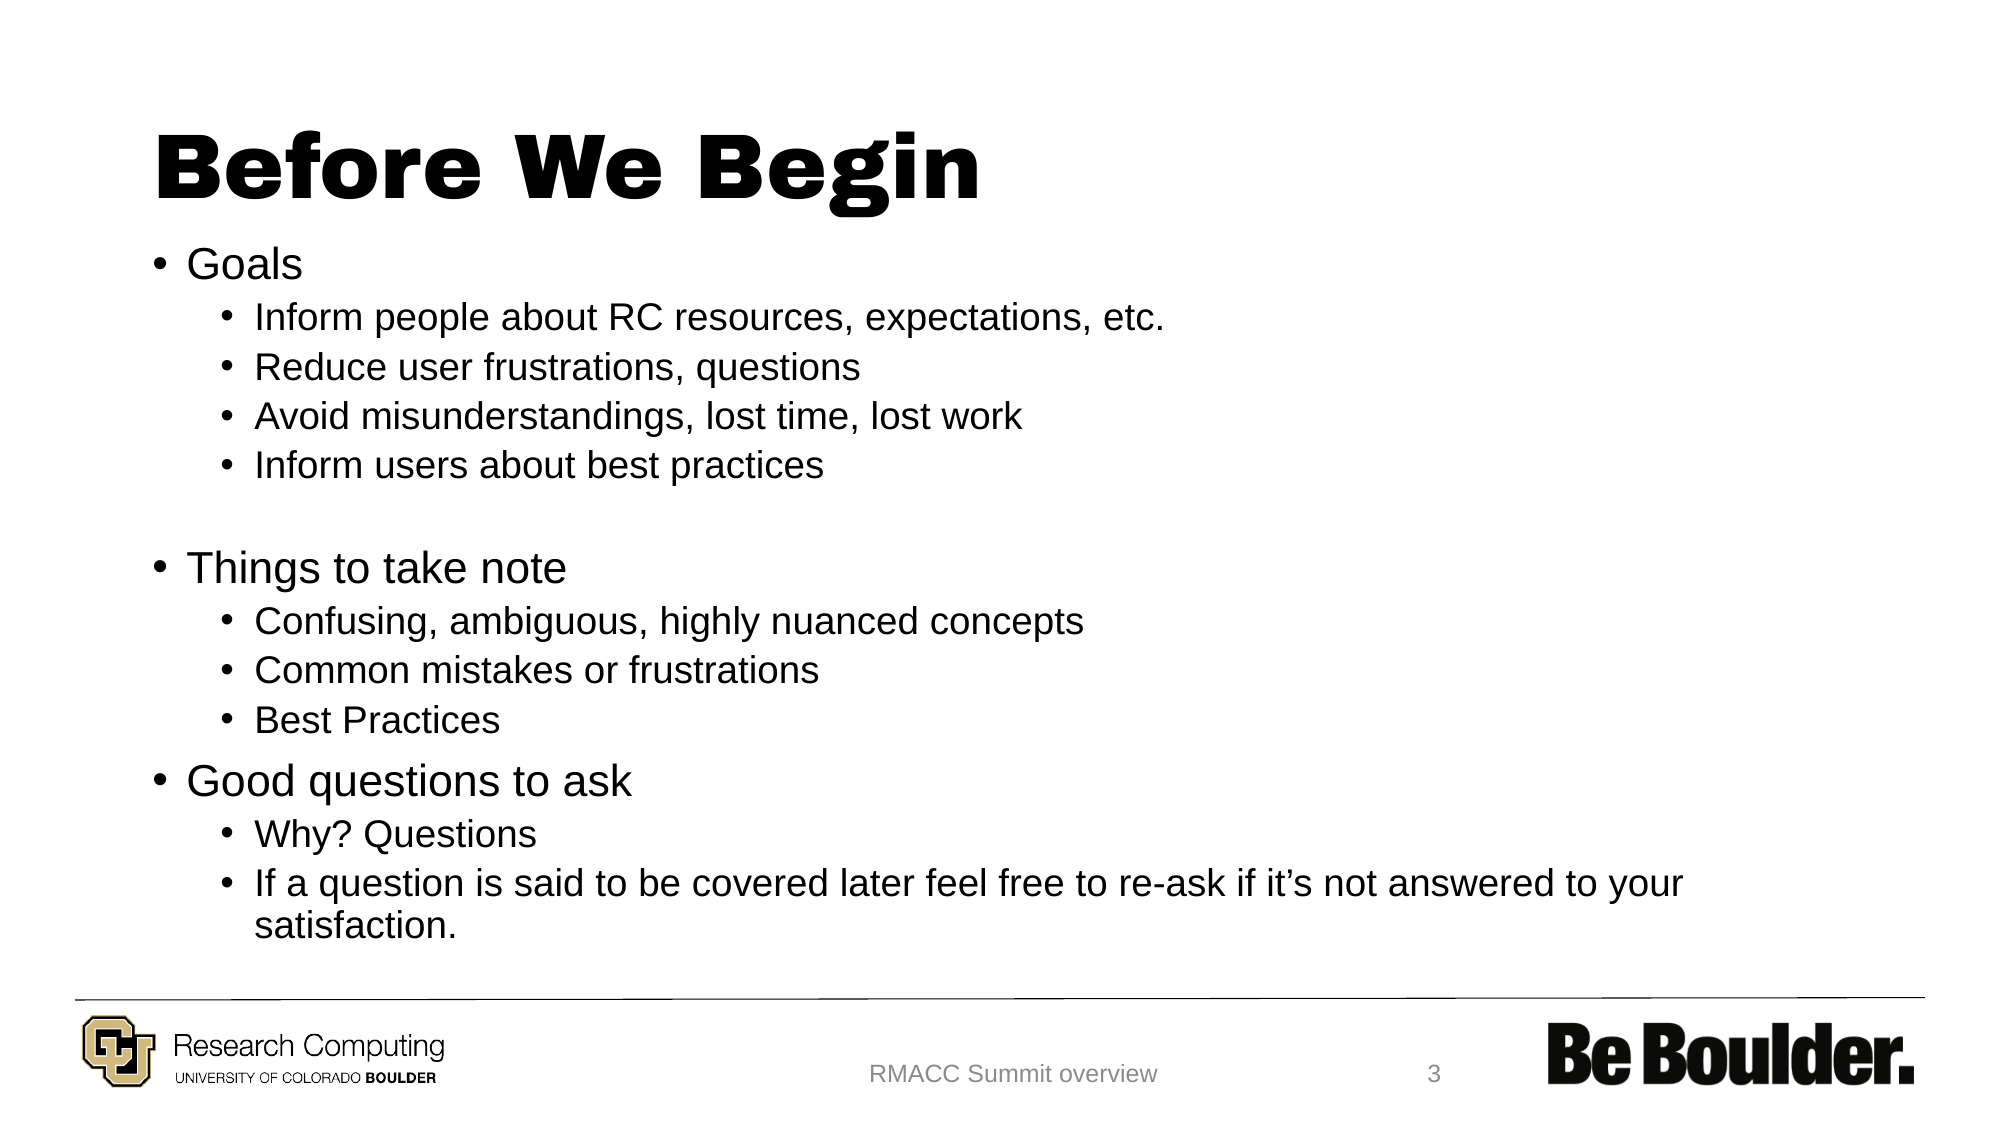

# Before We Begin
Goals
Inform people about RC resources, expectations, etc.
Reduce user frustrations, questions
Avoid misunderstandings, lost time, lost work
Inform users about best practices
Things to take note
Confusing, ambiguous, highly nuanced concepts
Common mistakes or frustrations
Best Practices
Good questions to ask
Why? Questions
If a question is said to be covered later feel free to re-ask if it’s not answered to your satisfaction.

RMACC Summit overview
3